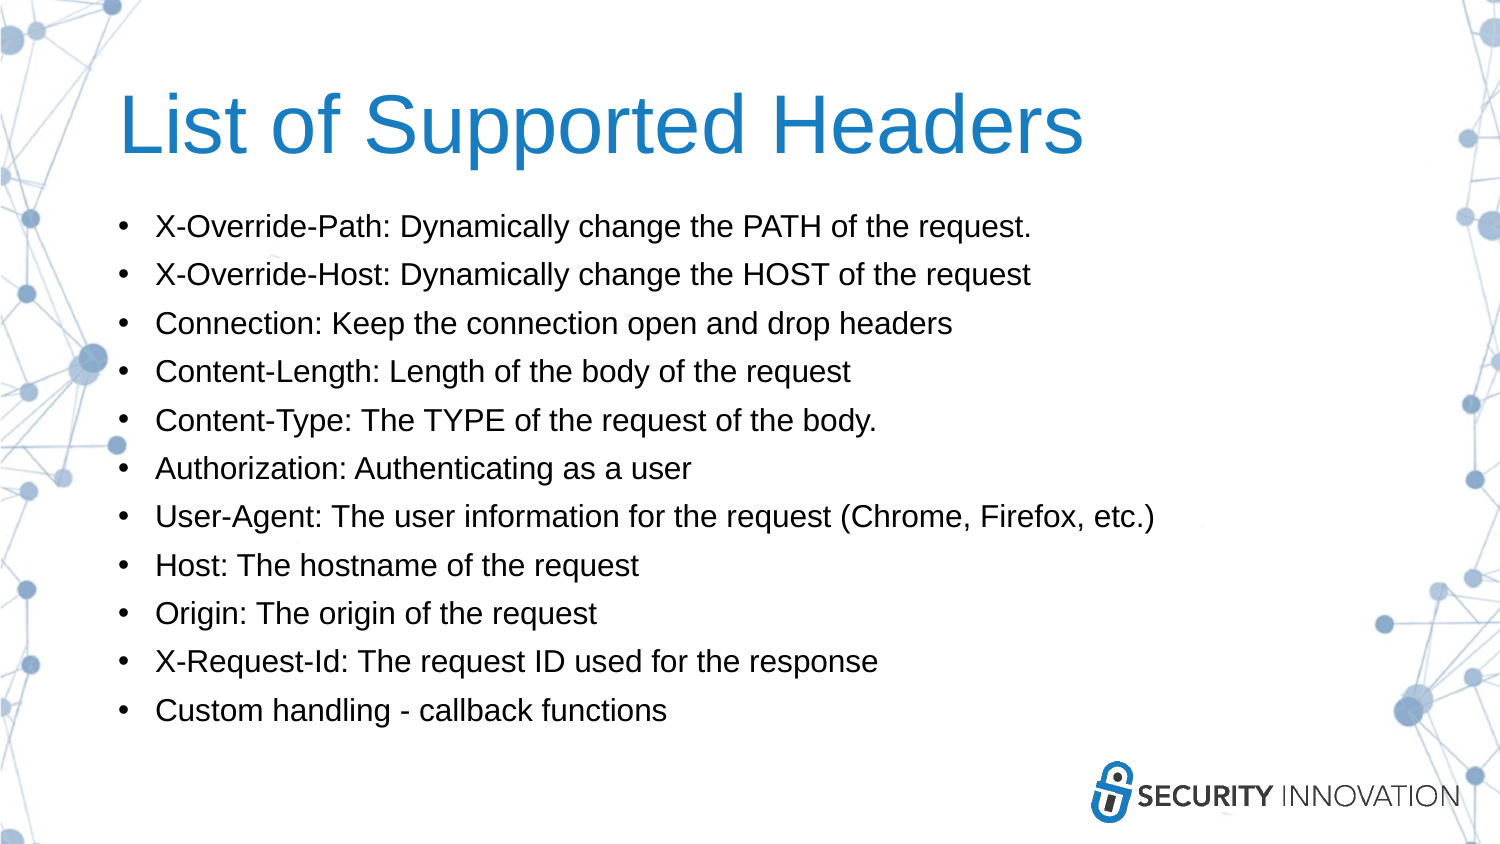

# List of Supported Headers
X-Override-Path: Dynamically change the PATH of the request.
X-Override-Host: Dynamically change the HOST of the request
Connection: Keep the connection open and drop headers
Content-Length: Length of the body of the request
Content-Type: The TYPE of the request of the body.
Authorization: Authenticating as a user
User-Agent: The user information for the request (Chrome, Firefox, etc.)
Host: The hostname of the request
Origin: The origin of the request
X-Request-Id: The request ID used for the response
Custom handling - callback functions